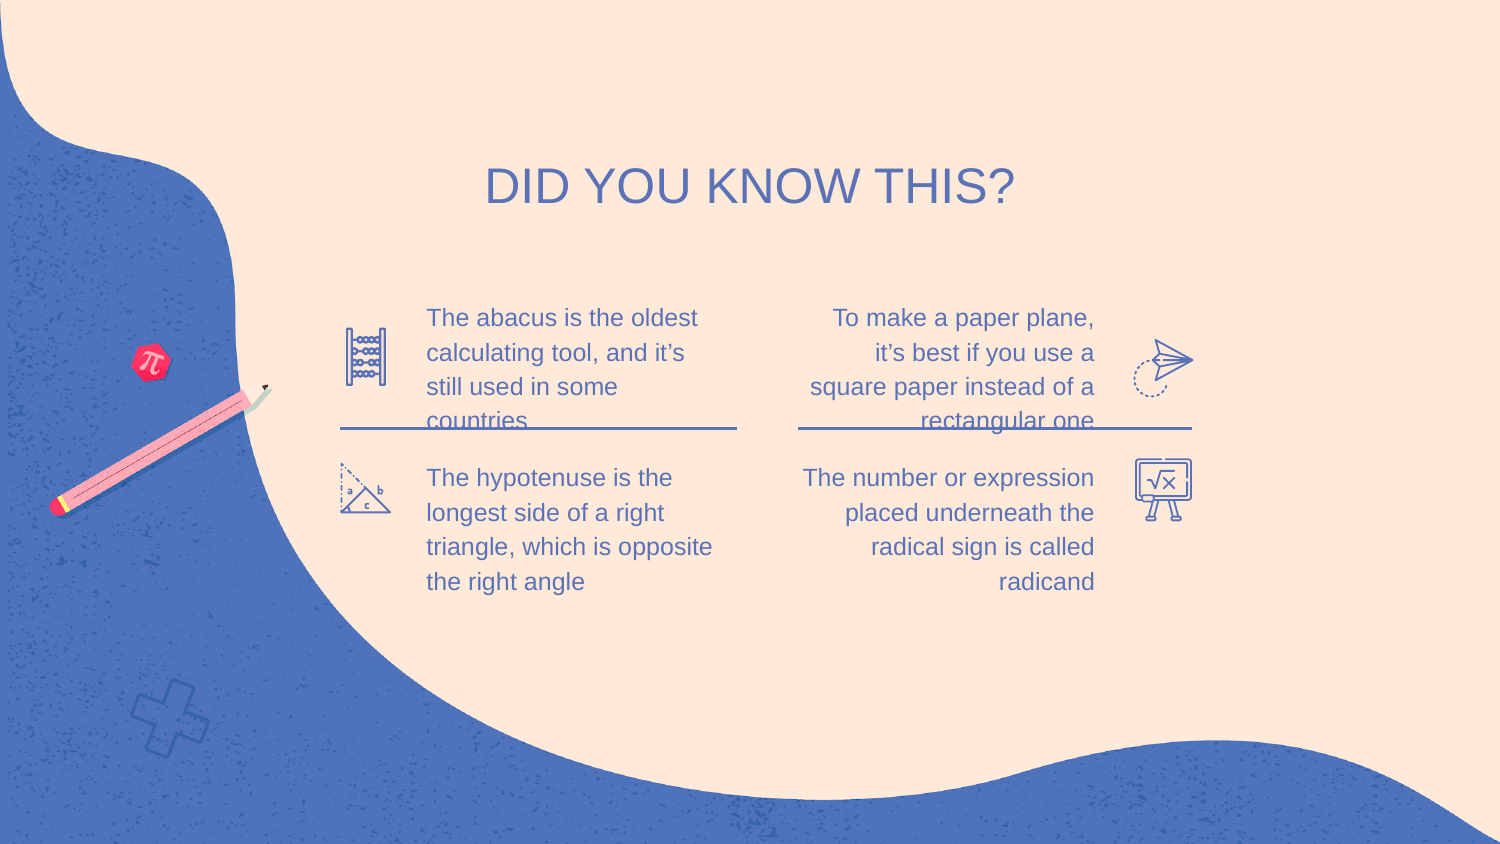

# DID YOU KNOW THIS?

The abacus is the oldest calculating tool, and it’s still used in some countries
To make a paper plane, it’s best if you use a square paper instead of a rectangular one
The hypotenuse is the longest side of a right triangle, which is opposite the right angle
The number or expression placed underneath the radical sign is called radicand